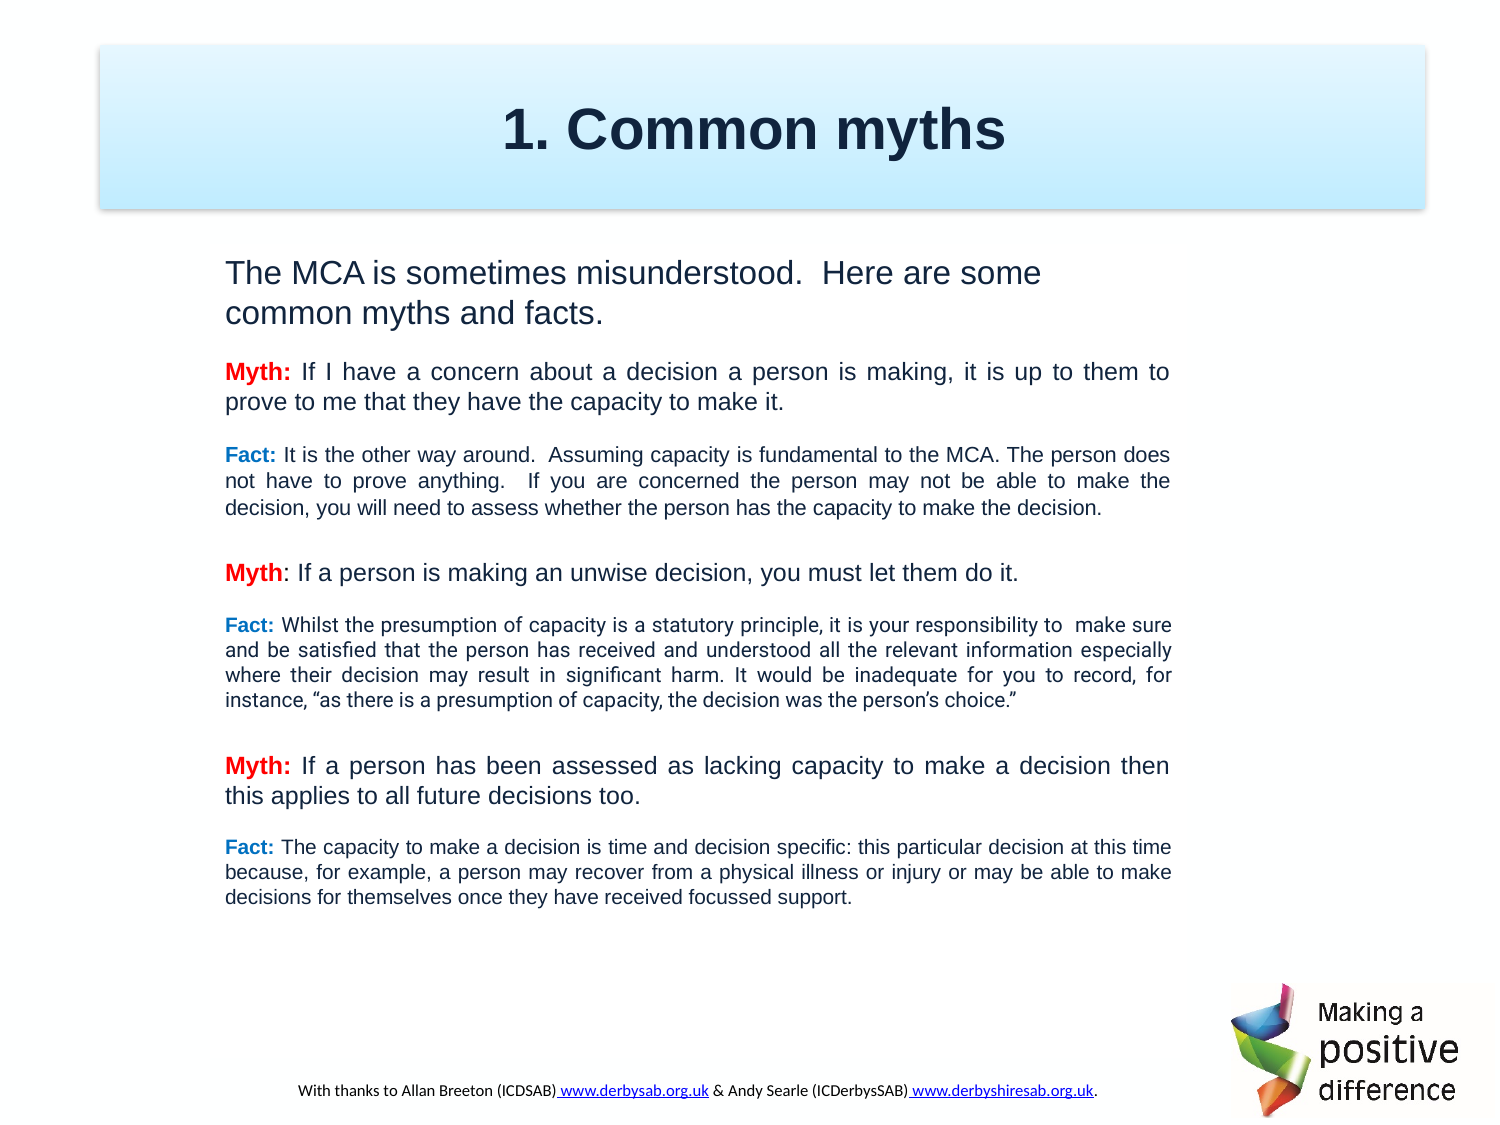

1. Common myths
The MCA is sometimes misunderstood.  Here are some common myths and facts.

Myth: If I have a concern about a decision a person is making, it is up to them to prove to me that they have the capacity to make it.

Fact: It is the other way around.  Assuming capacity is fundamental to the MCA. The person does not have to prove anything.  If you are concerned the person may not be able to make the decision, you will need to assess whether the person has the capacity to make the decision.

Myth: If a person is making an unwise decision, you must let them do it.

Fact: Whilst the presumption of capacity is a statutory principle, it is your responsibility to  make sure and be satisfied that the person has received and understood all the relevant information especially where their decision may result in significant harm. It would be inadequate for you to record, for instance, “as there is a presumption of capacity, the decision was the person’s choice.”

Myth: If a person has been assessed as lacking capacity to make a decision then this applies to all future decisions too.

Fact: The capacity to make a decision is time and decision specific: this particular decision at this time because, for example, a person may recover from a physical illness or injury or may be able to make decisions for themselves once they have received focussed support.

With thanks to Allan Breeton (ICDSAB) www.derbysab.org.uk & Andy Searle (ICDerbysSAB) www.derbyshiresab.org.uk.